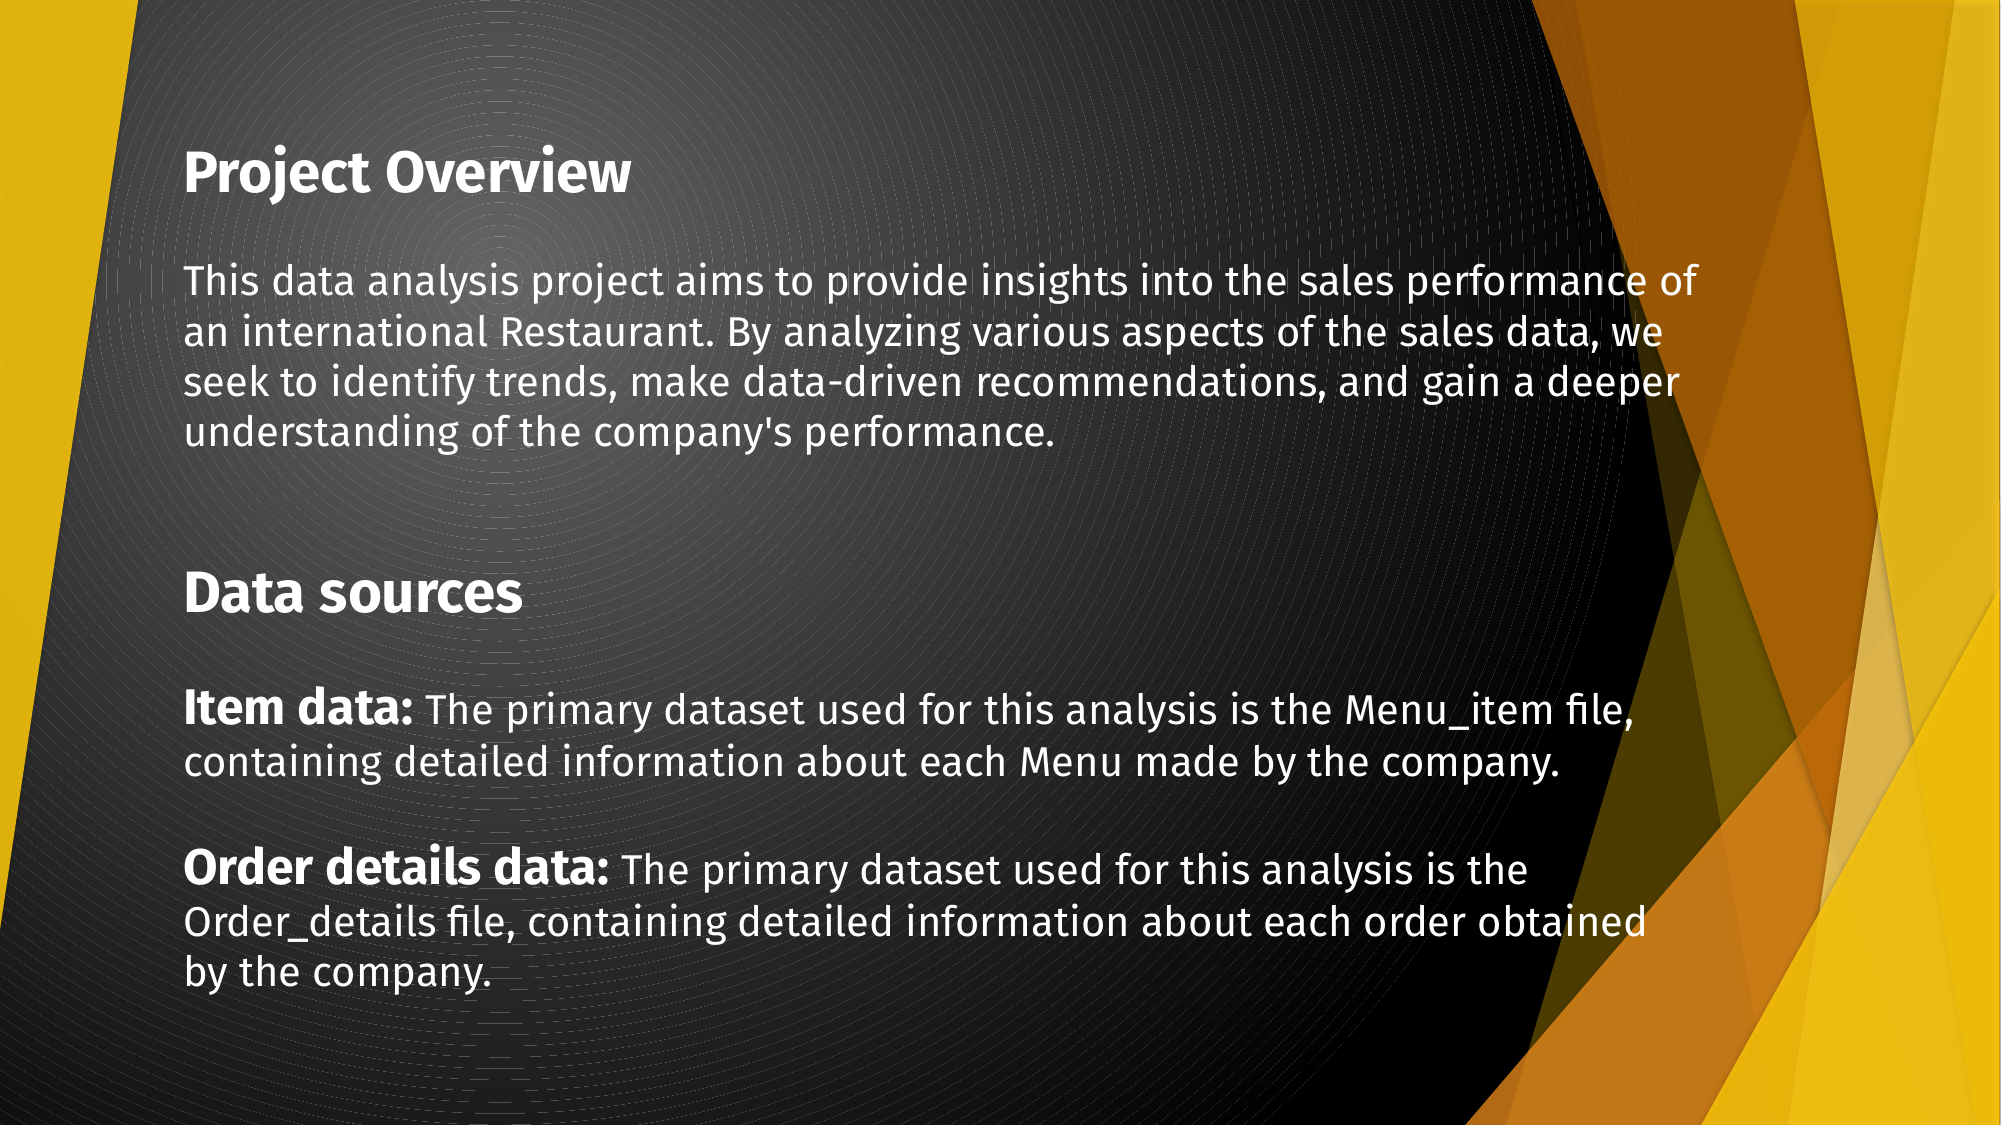

Project Overview

This data analysis project aims to provide insights into the sales performance of an international Restaurant. By analyzing various aspects of the sales data, we seek to identify trends, make data-driven recommendations, and gain a deeper understanding of the company's performance.

Data sources

Item data: The primary dataset used for this analysis is the Menu_item file, containing detailed information about each Menu made by the company.

Order details data: The primary dataset used for this analysis is the Order_details file, containing detailed information about each order obtained by the company.